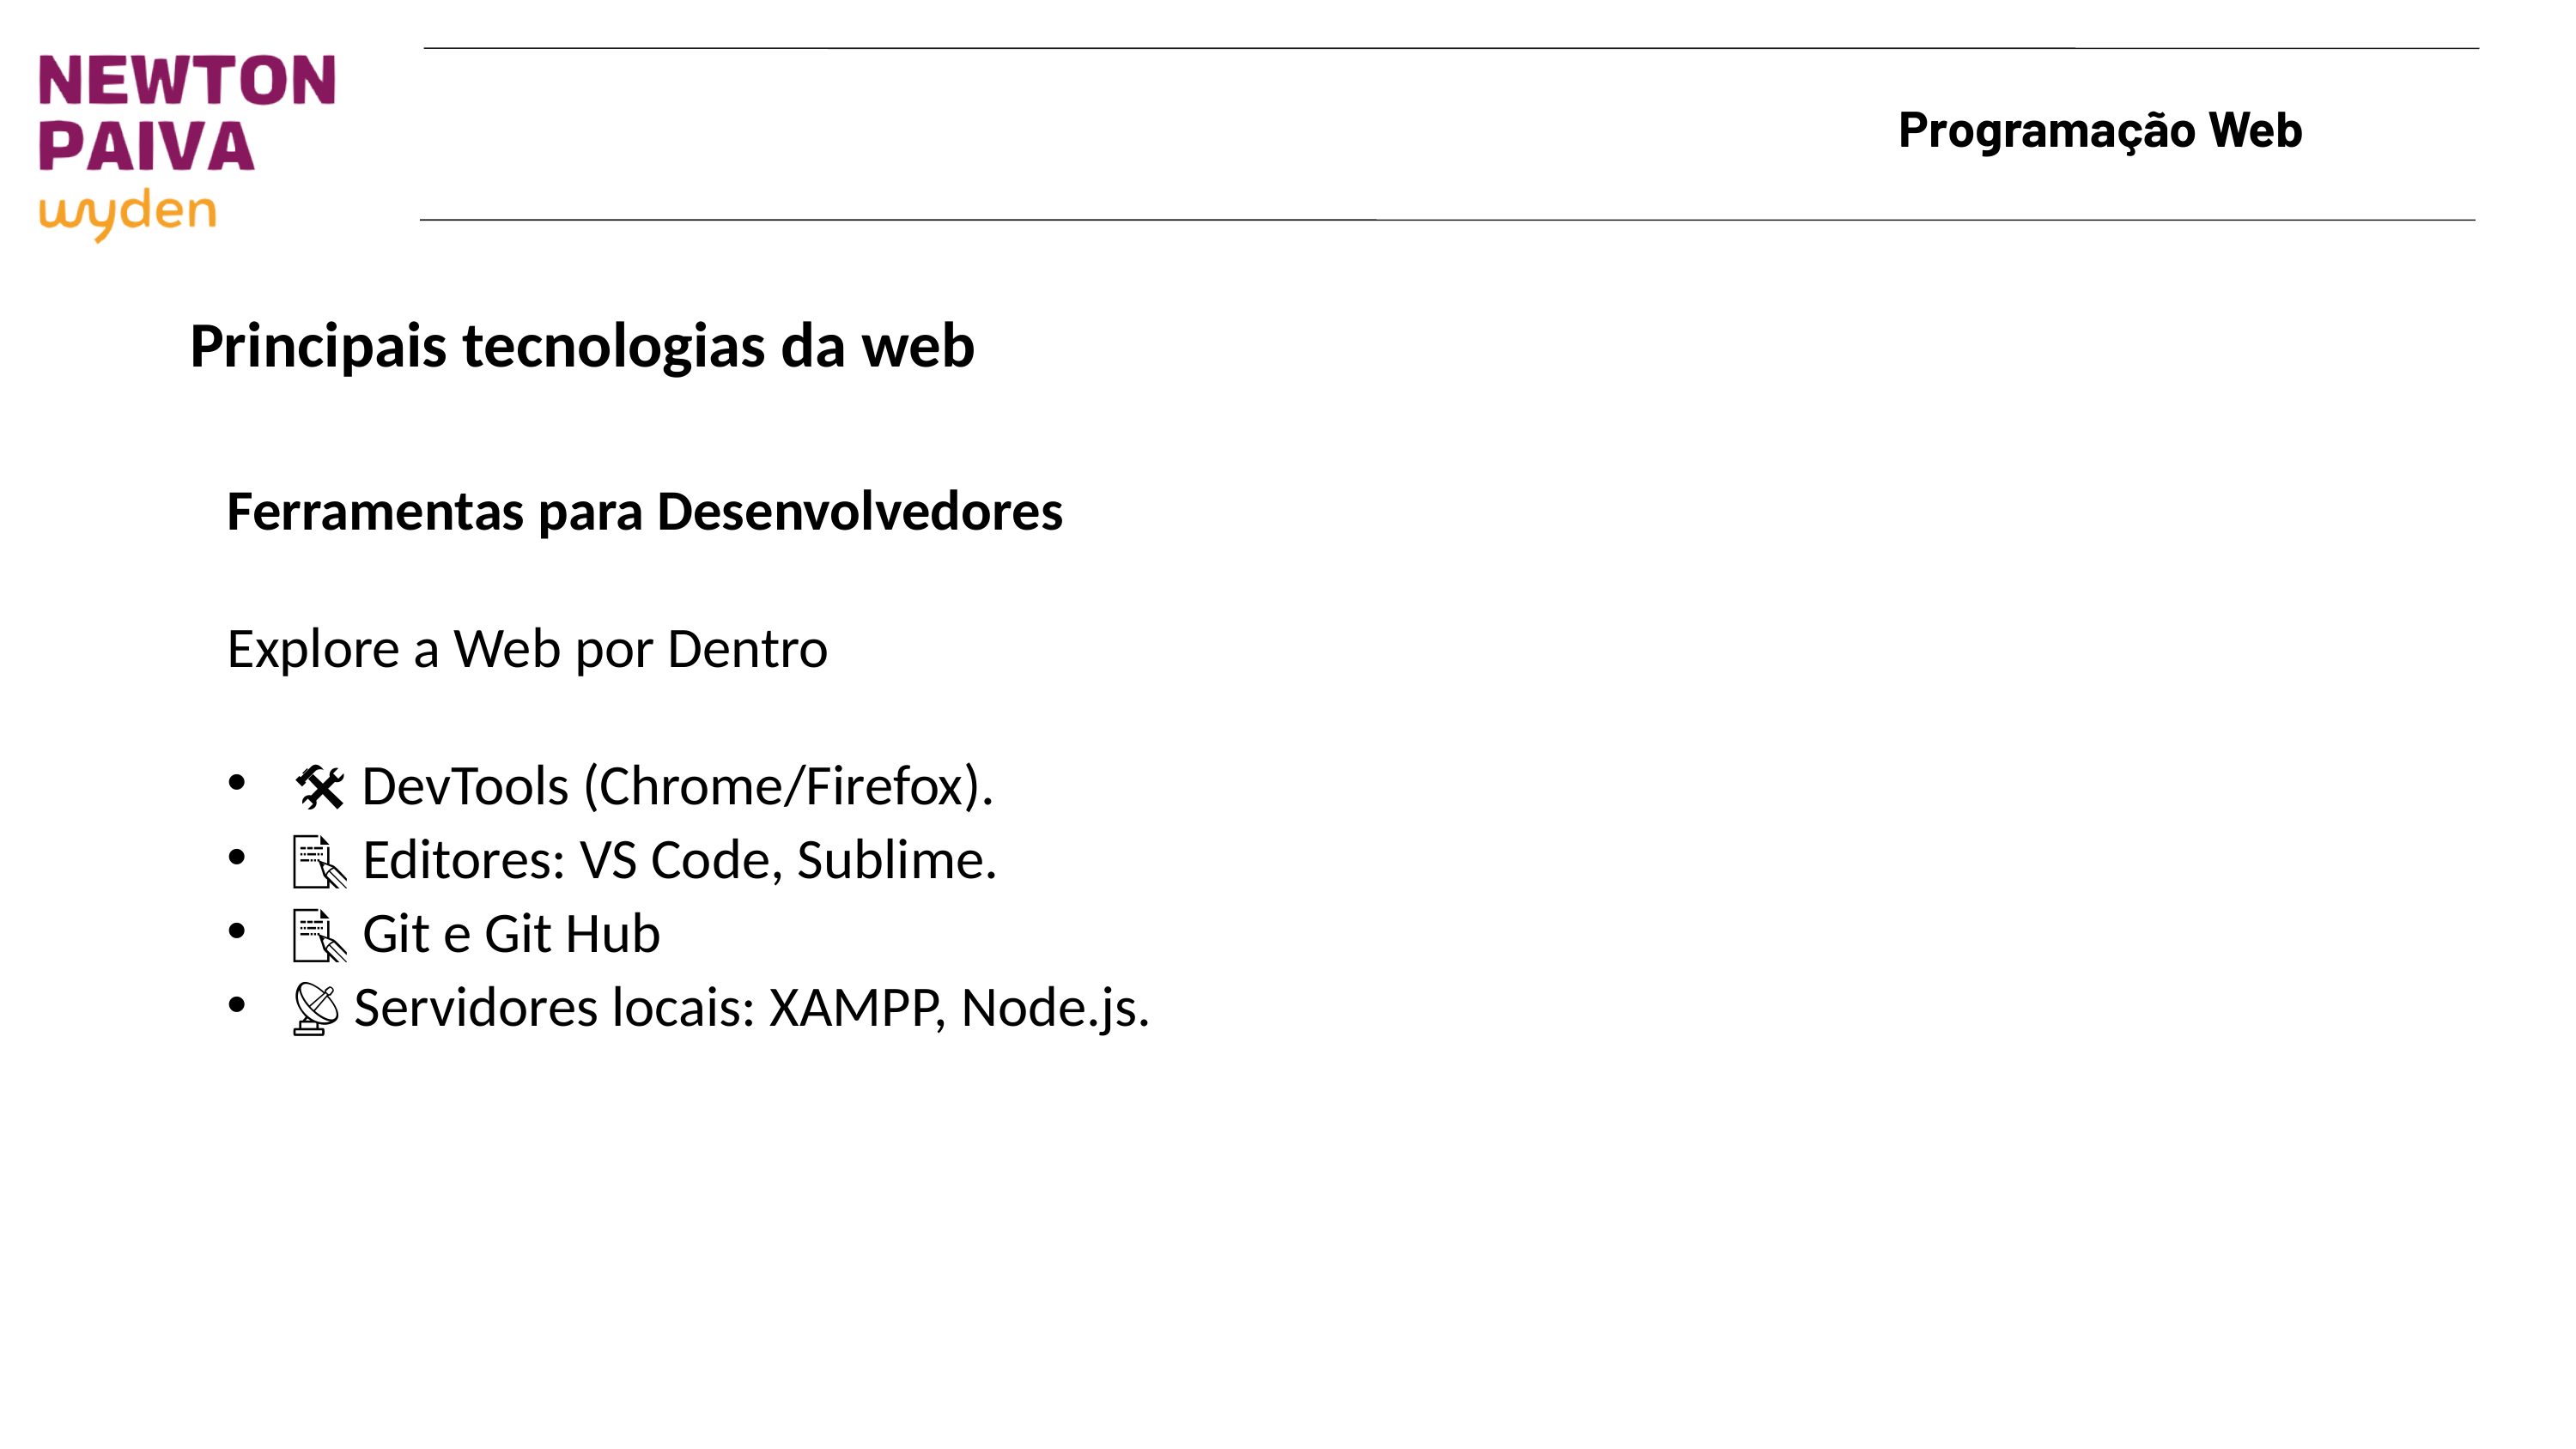

# Principais tecnologias da web
Ferramentas para Desenvolvedores

Explore a Web por Dentro
🛠️ DevTools (Chrome/Firefox).
📝 Editores: VS Code, Sublime.
📝 Git e Git Hub
📡 Servidores locais: XAMPP, Node.js.